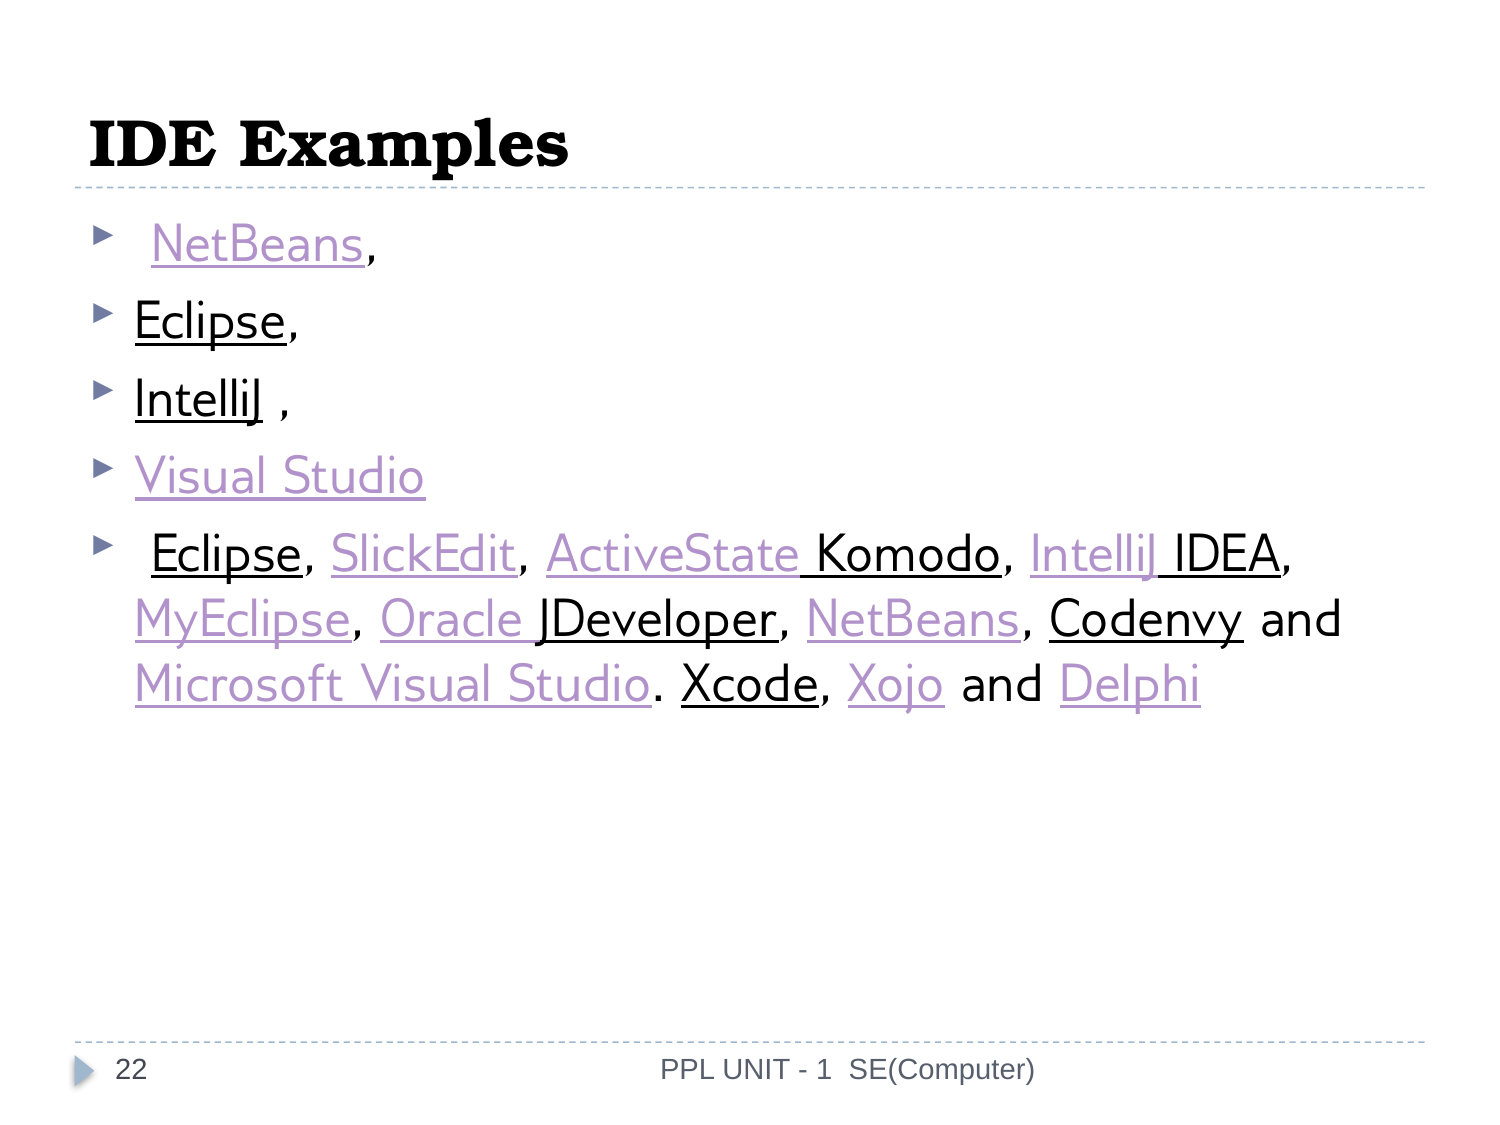

# IDE Examples
 NetBeans,
Eclipse,
IntelliJ ,
Visual Studio
 Eclipse, SlickEdit, ActiveState Komodo, IntelliJ IDEA, MyEclipse, Oracle JDeveloper, NetBeans, Codenvy and Microsoft Visual Studio. Xcode, Xojo and Delphi
22
PPL UNIT - 1  SE(Computer)